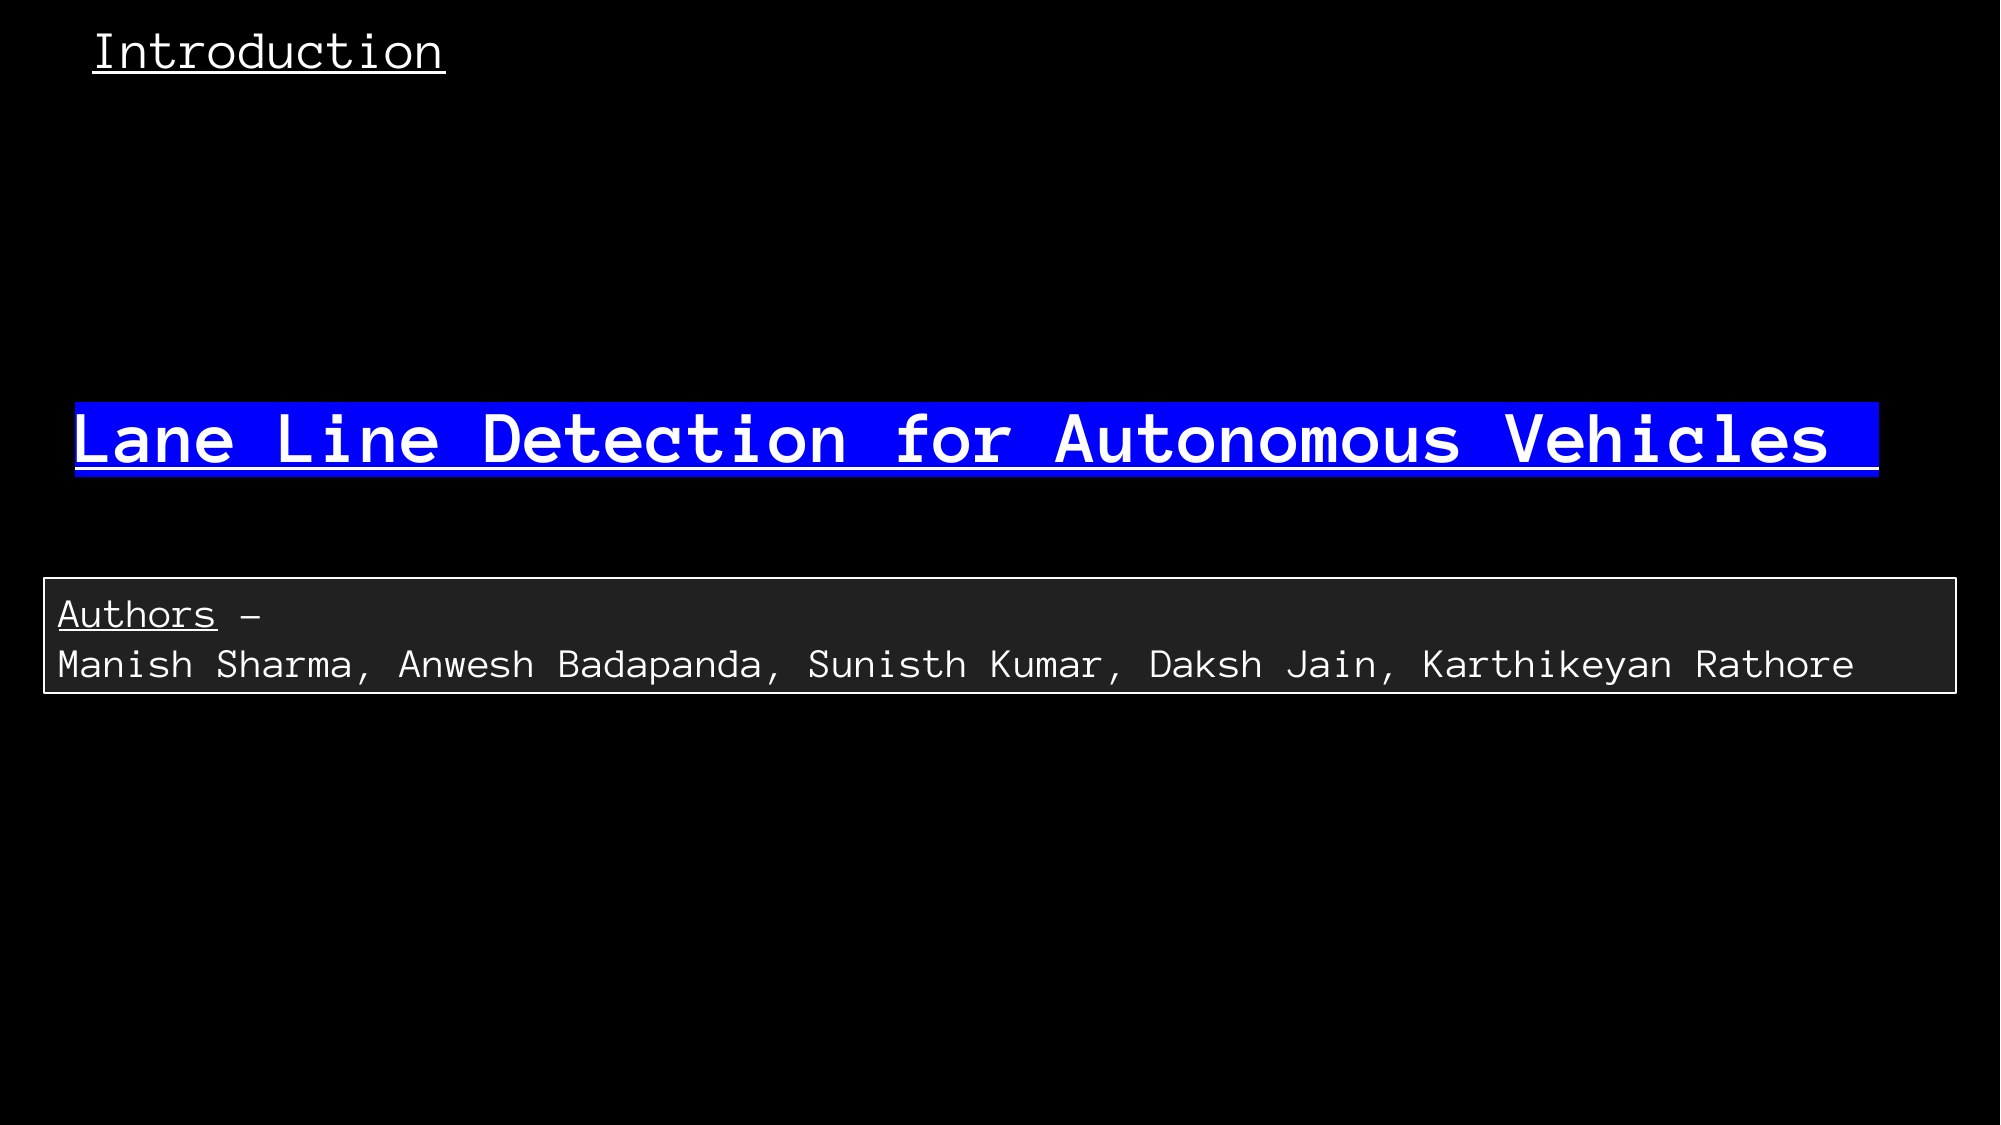

# Lane Line Detection for Autonomous Vehicles
Introduction
Authors -
Manish Sharma, Anwesh Badapanda, Sunisth Kumar, Daksh Jain, Karthikeyan Rathore